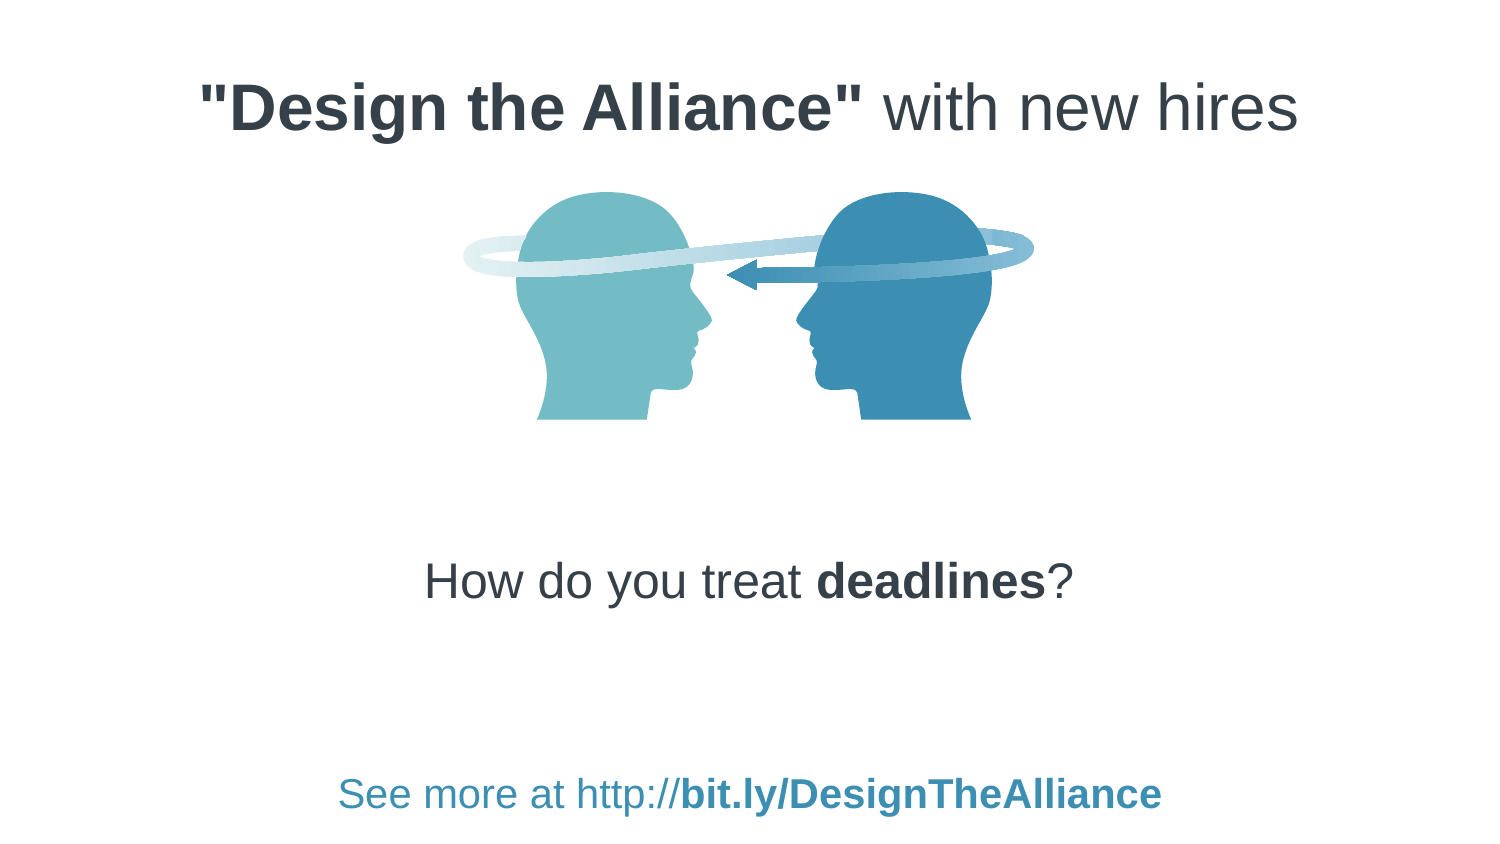

# "Design the Alliance" with new hires

How do you treat deadlines?
See more at http://bit.ly/DesignTheAlliance